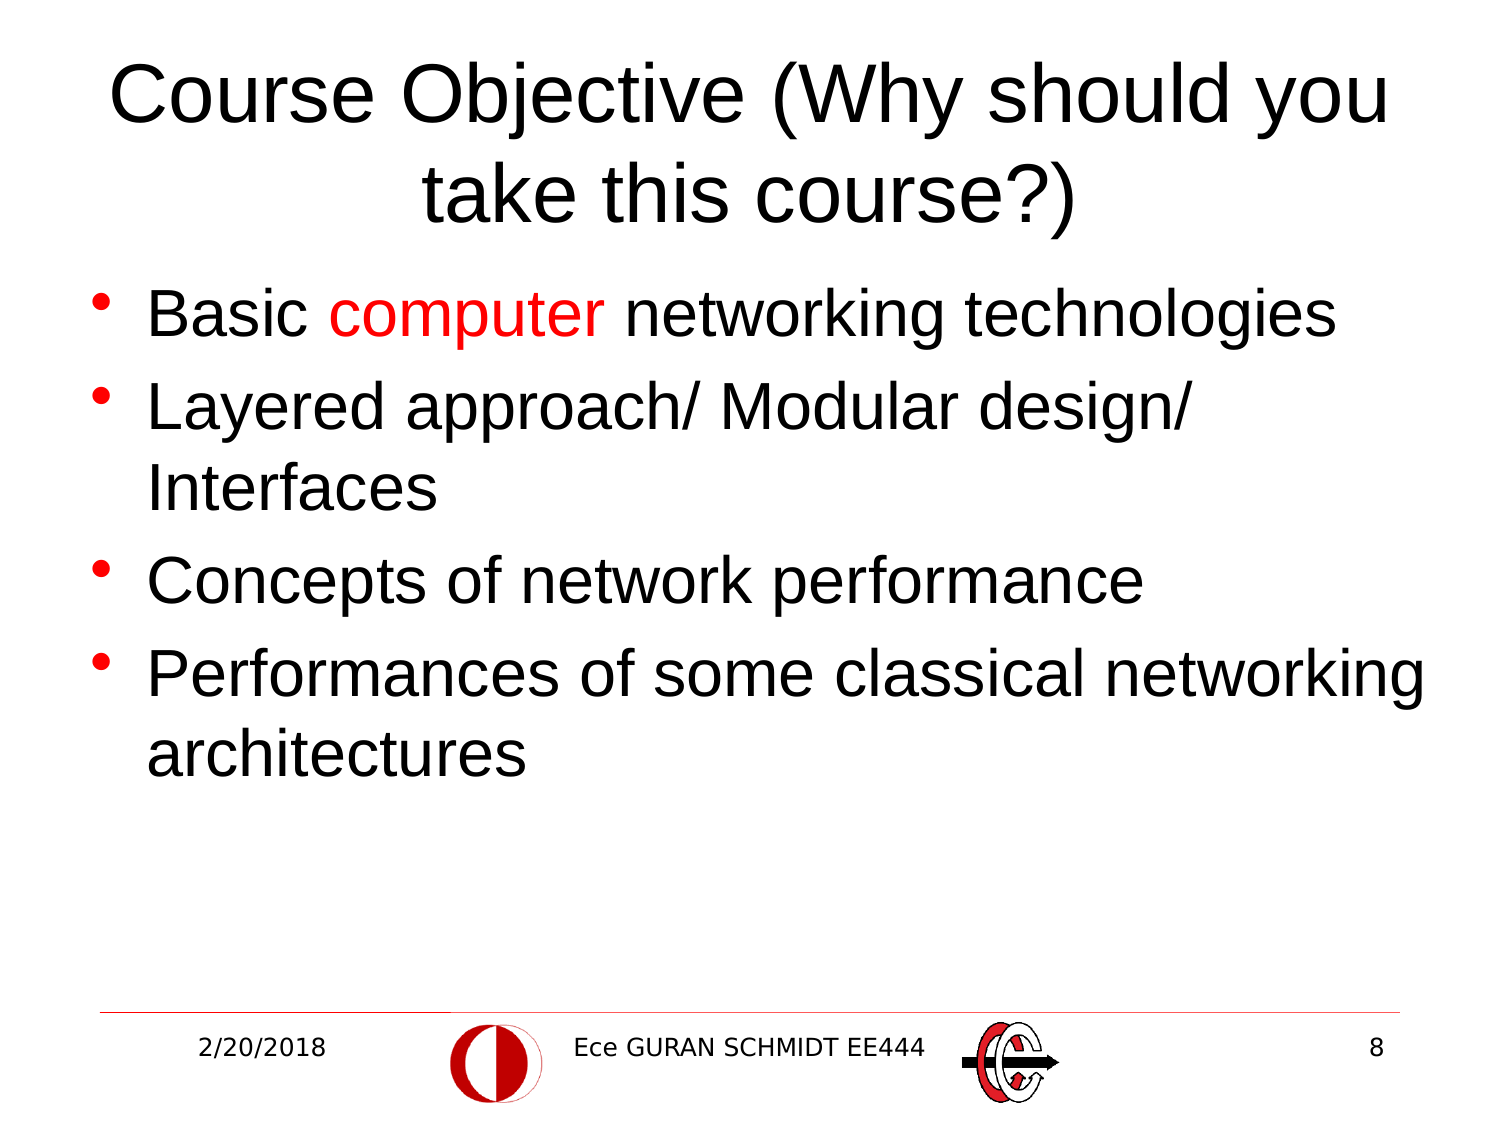

# Course Objective (Why should you take this course?)
Basic computer networking technologies
Layered approach/ Modular design/ Interfaces
Concepts of network performance
Performances of some classical networking architectures
2/20/2018
Ece GURAN SCHMIDT EE444
8